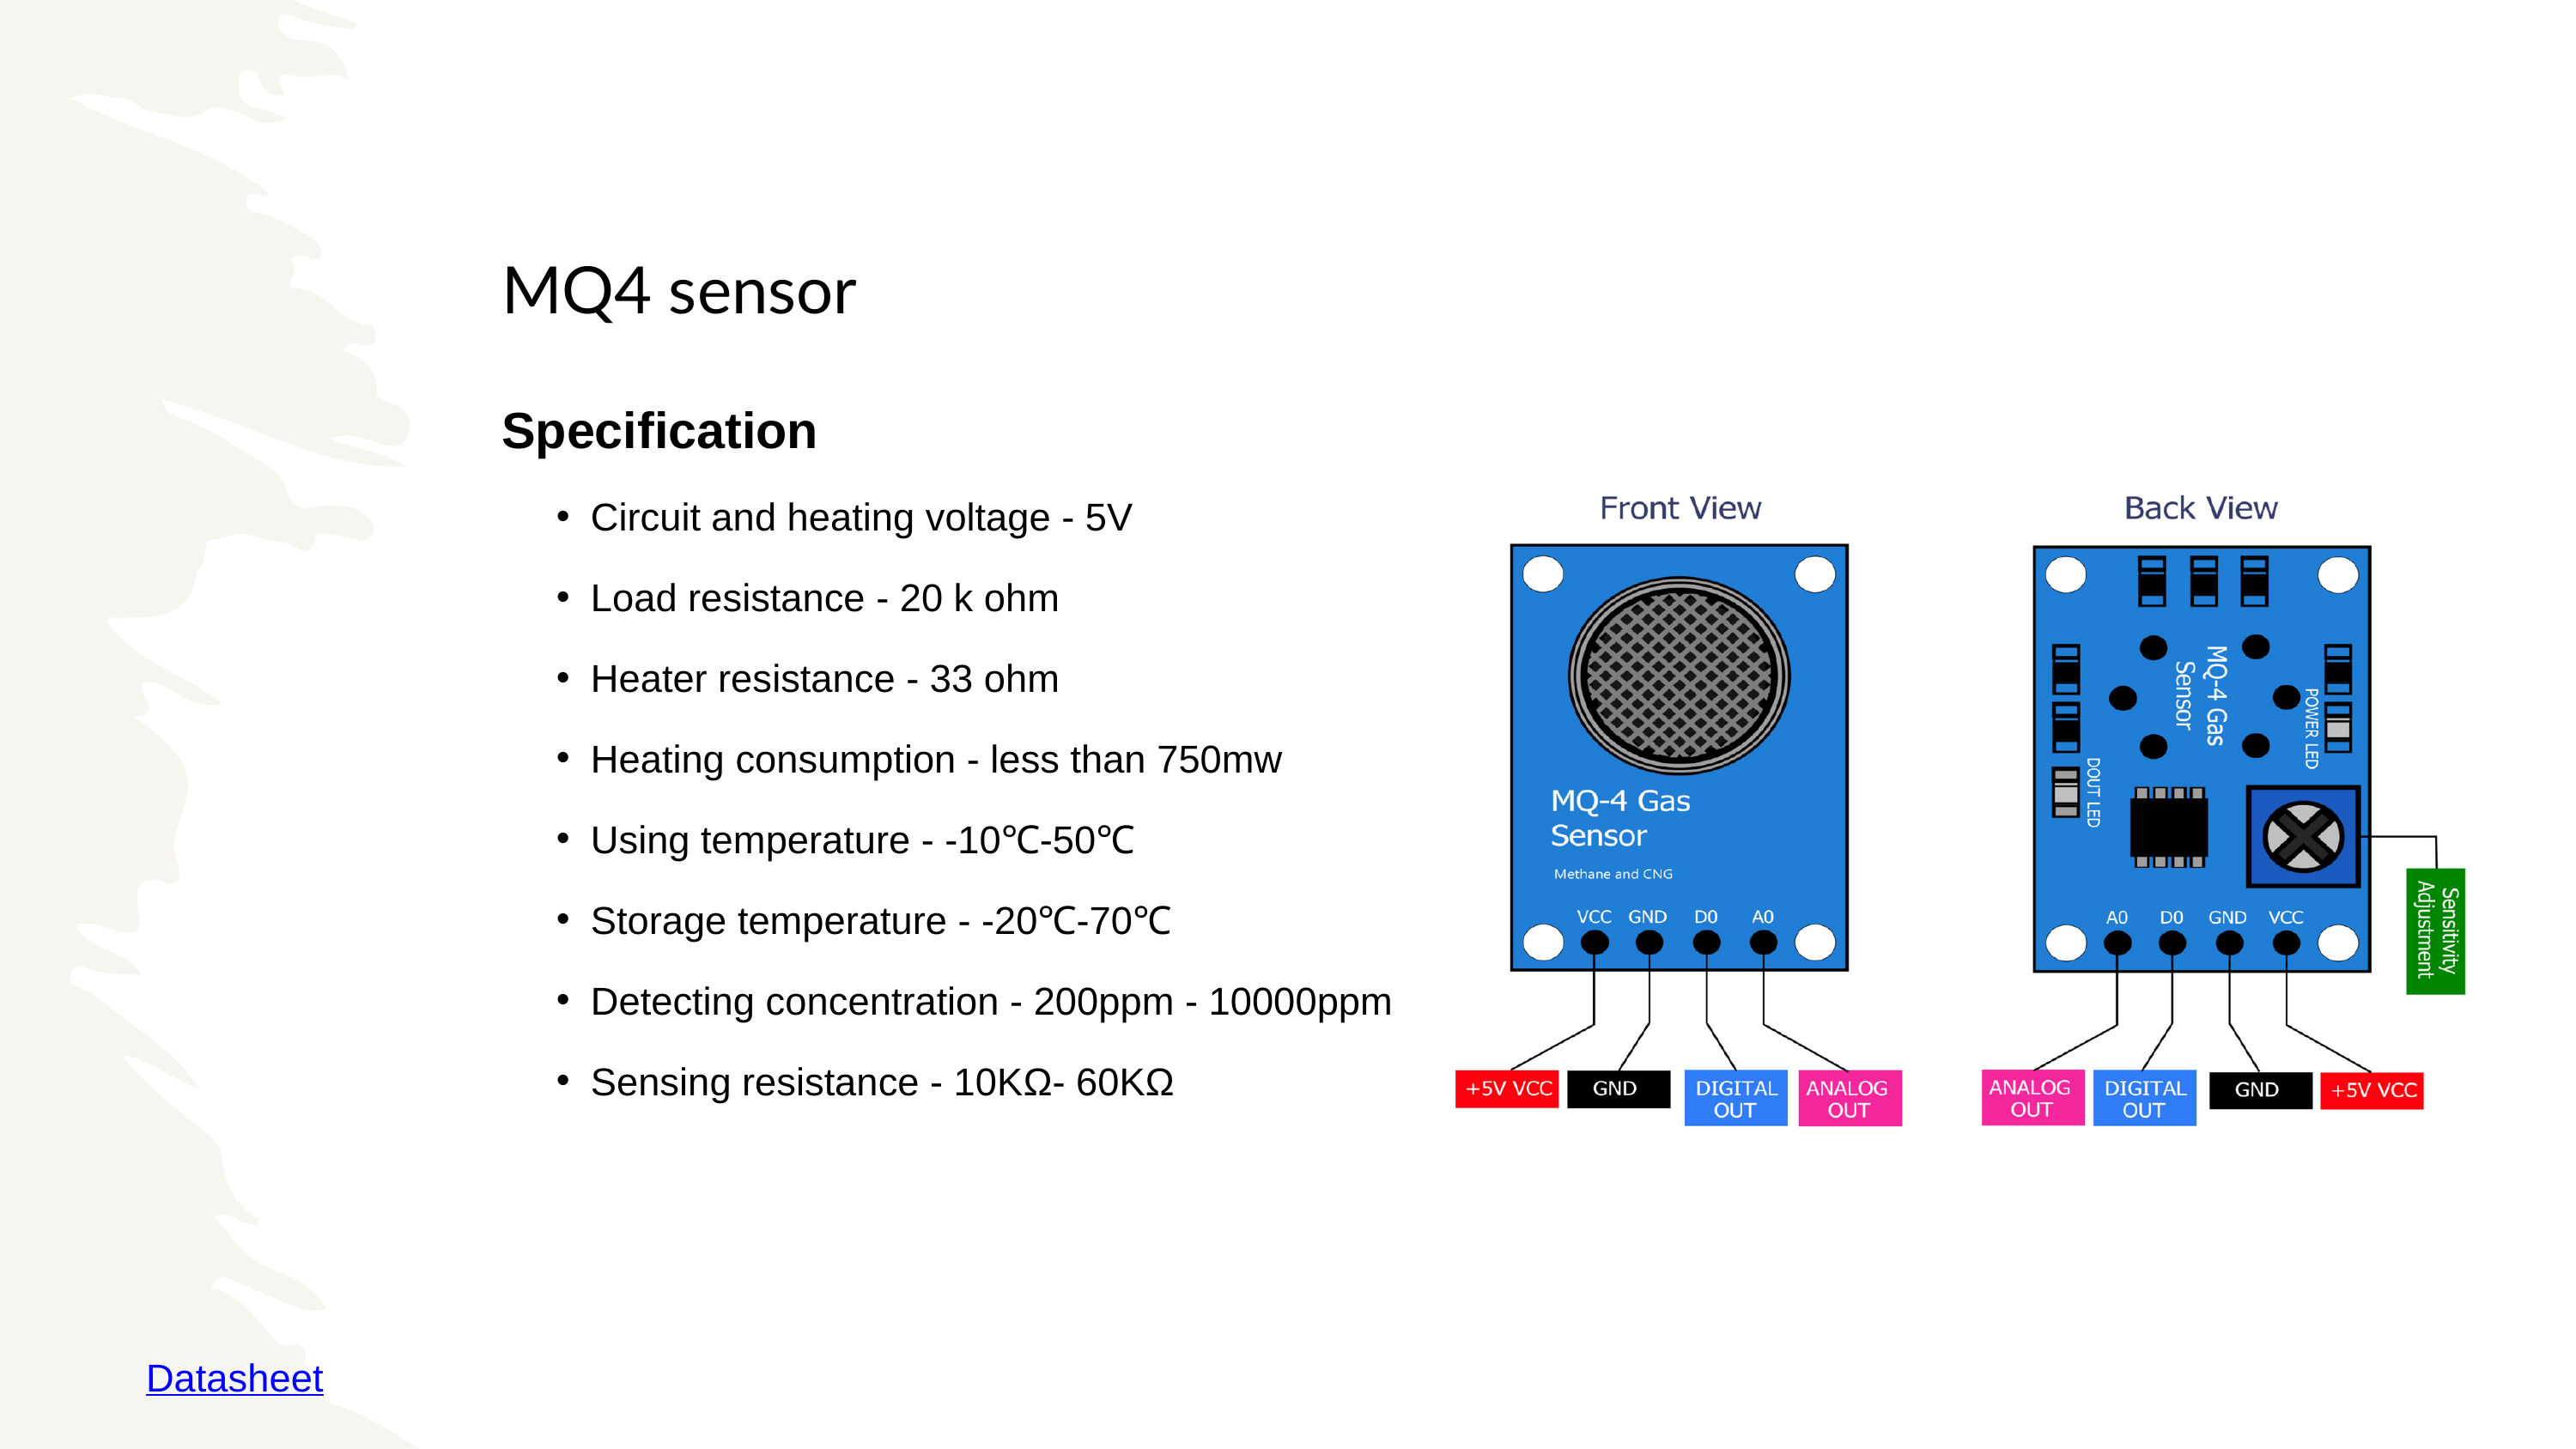

MQ4 sensor

Specification
Circuit and heating voltage - 5V
Load resistance - 20 k ohm
Heater resistance - 33 ohm
Heating consumption - less than 750mw
Using temperature - -10℃-50℃
Storage temperature - -20℃-70℃
Detecting concentration - 200ppm - 10000ppm
Sensing resistance - 10KΩ- 60KΩ

Datasheet